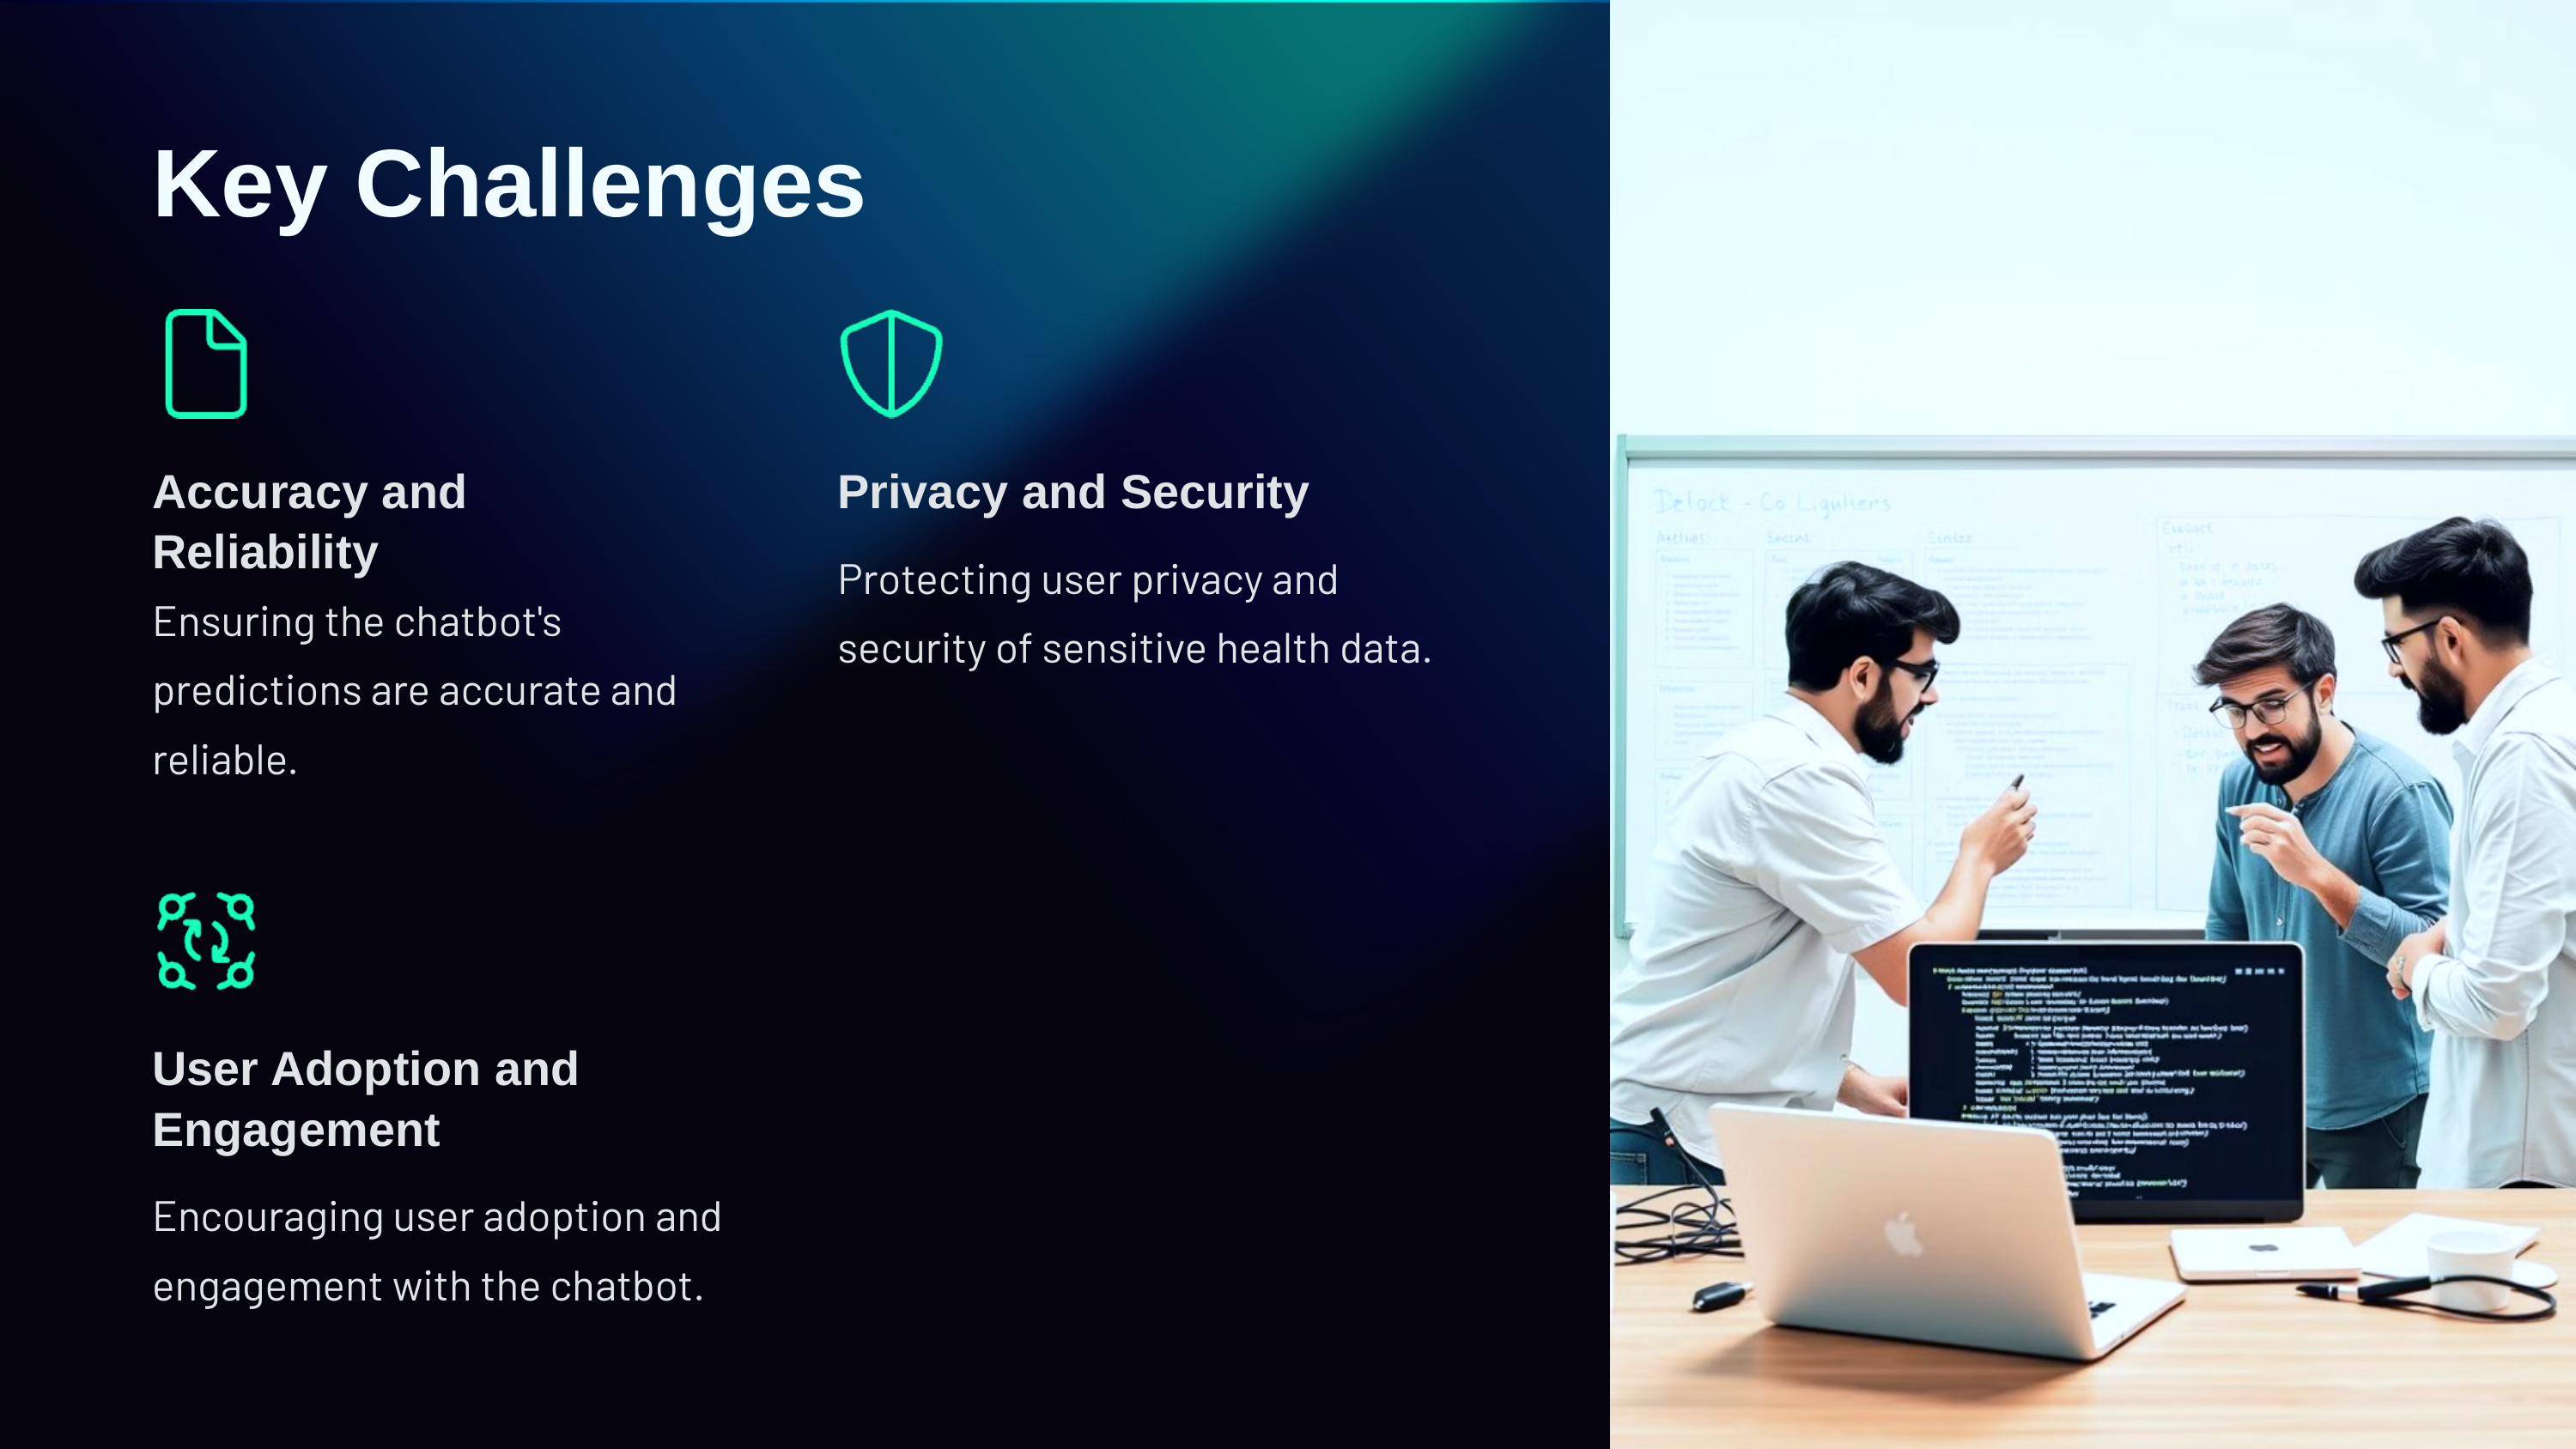

Key Challenges

Accuracy and Reliability
Privacy and Security
Protecting user privacy and security of sensitive health data.
Ensuring the chatbot's predictions are accurate and reliable.

User Adoption and Engagement
Encouraging user adoption and engagement with the chatbot.